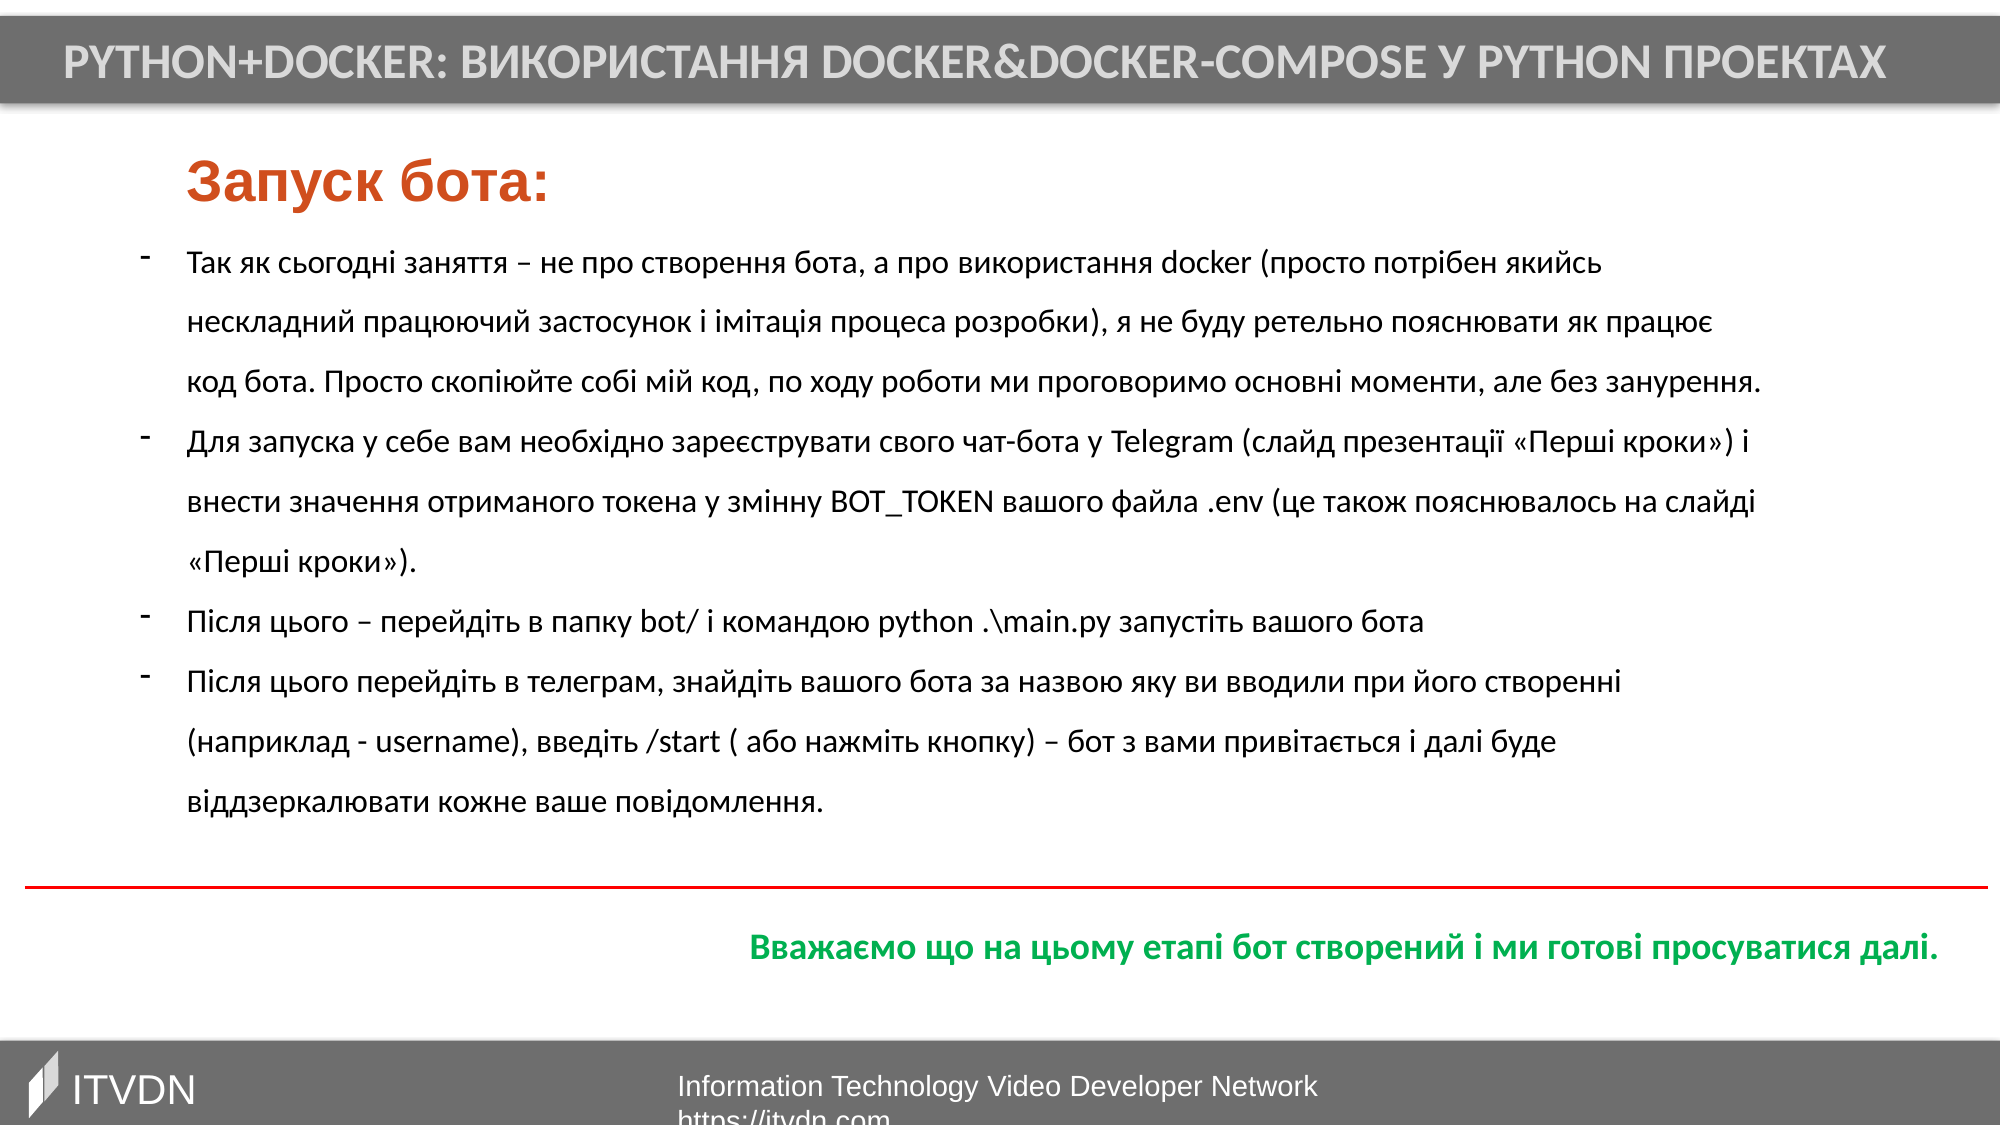

PYTHON+DOCKER: Використання DOCKER&Docker-compose у PYTHON проектах

Запуск бота:
Так як сьогодні заняття – не про створення бота, а про використання docker (просто потрібен якийсь нескладний працюючий застосунок і імітація процеса розробки), я не буду ретельно пояснювати як працює код бота. Просто скопіюйте собі мій код, по ходу роботи ми проговоримо основні моменти, але без занурення.
Для запуска у себе вам необхідно зареєструвати свого чат-бота у Telegram (слайд презентації «Перші кроки») і внести значення отриманого токена у змінну BOT_TOKEN вашого файла .env (це також пояснювалось на слайді «Перші кроки»).
Після цього – перейдіть в папку bot/ і командою python .\main.py запустіть вашого бота
Після цього перейдіть в телеграм, знайдіть вашого бота за назвою яку ви вводили при його створенні (наприклад - username), введіть /start ( або нажміть кнопку) – бот з вами привітається і далі буде віддзеркалювати кожне ваше повідомлення.

Вважаємо що на цьому етапі бот створений і ми готові просуватися далі.

ITVDN
Information Technology Video Developer Network                                                       https://itvdn.com